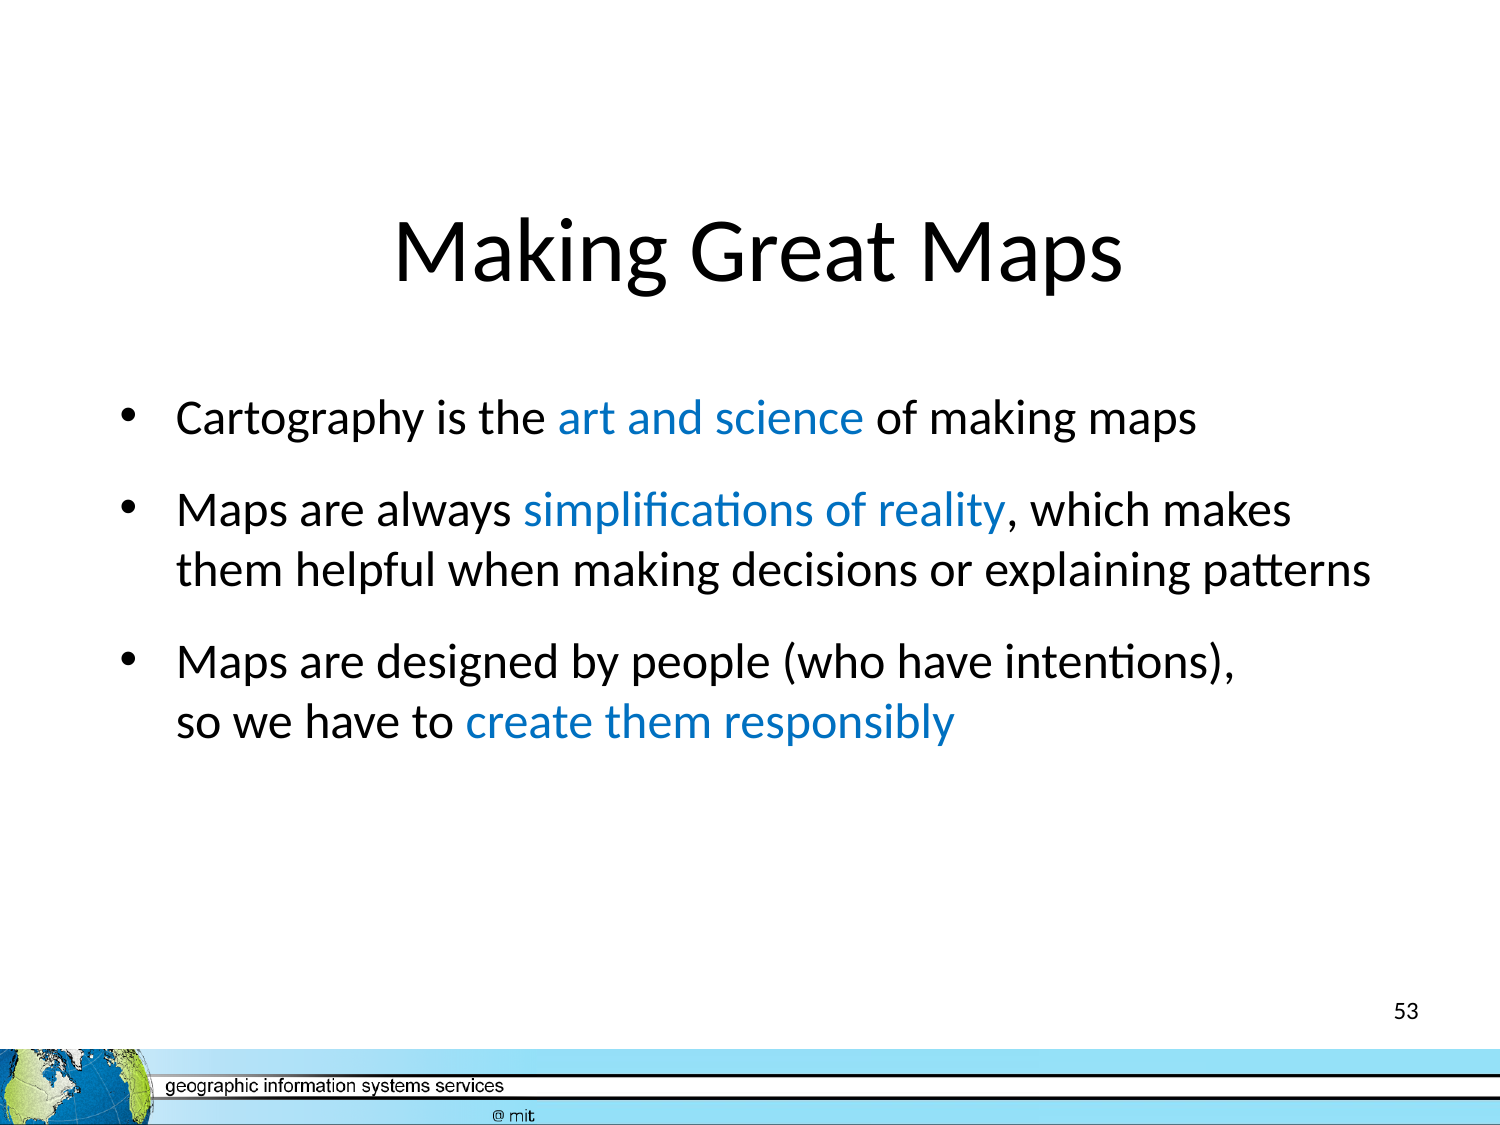

# Making Great Maps
Cartography is the art and science of making maps

Maps are always simplifications of reality, which makes them helpful when making decisions or explaining patterns

Maps are designed by people (who have intentions),           so we have to create them responsibly
53